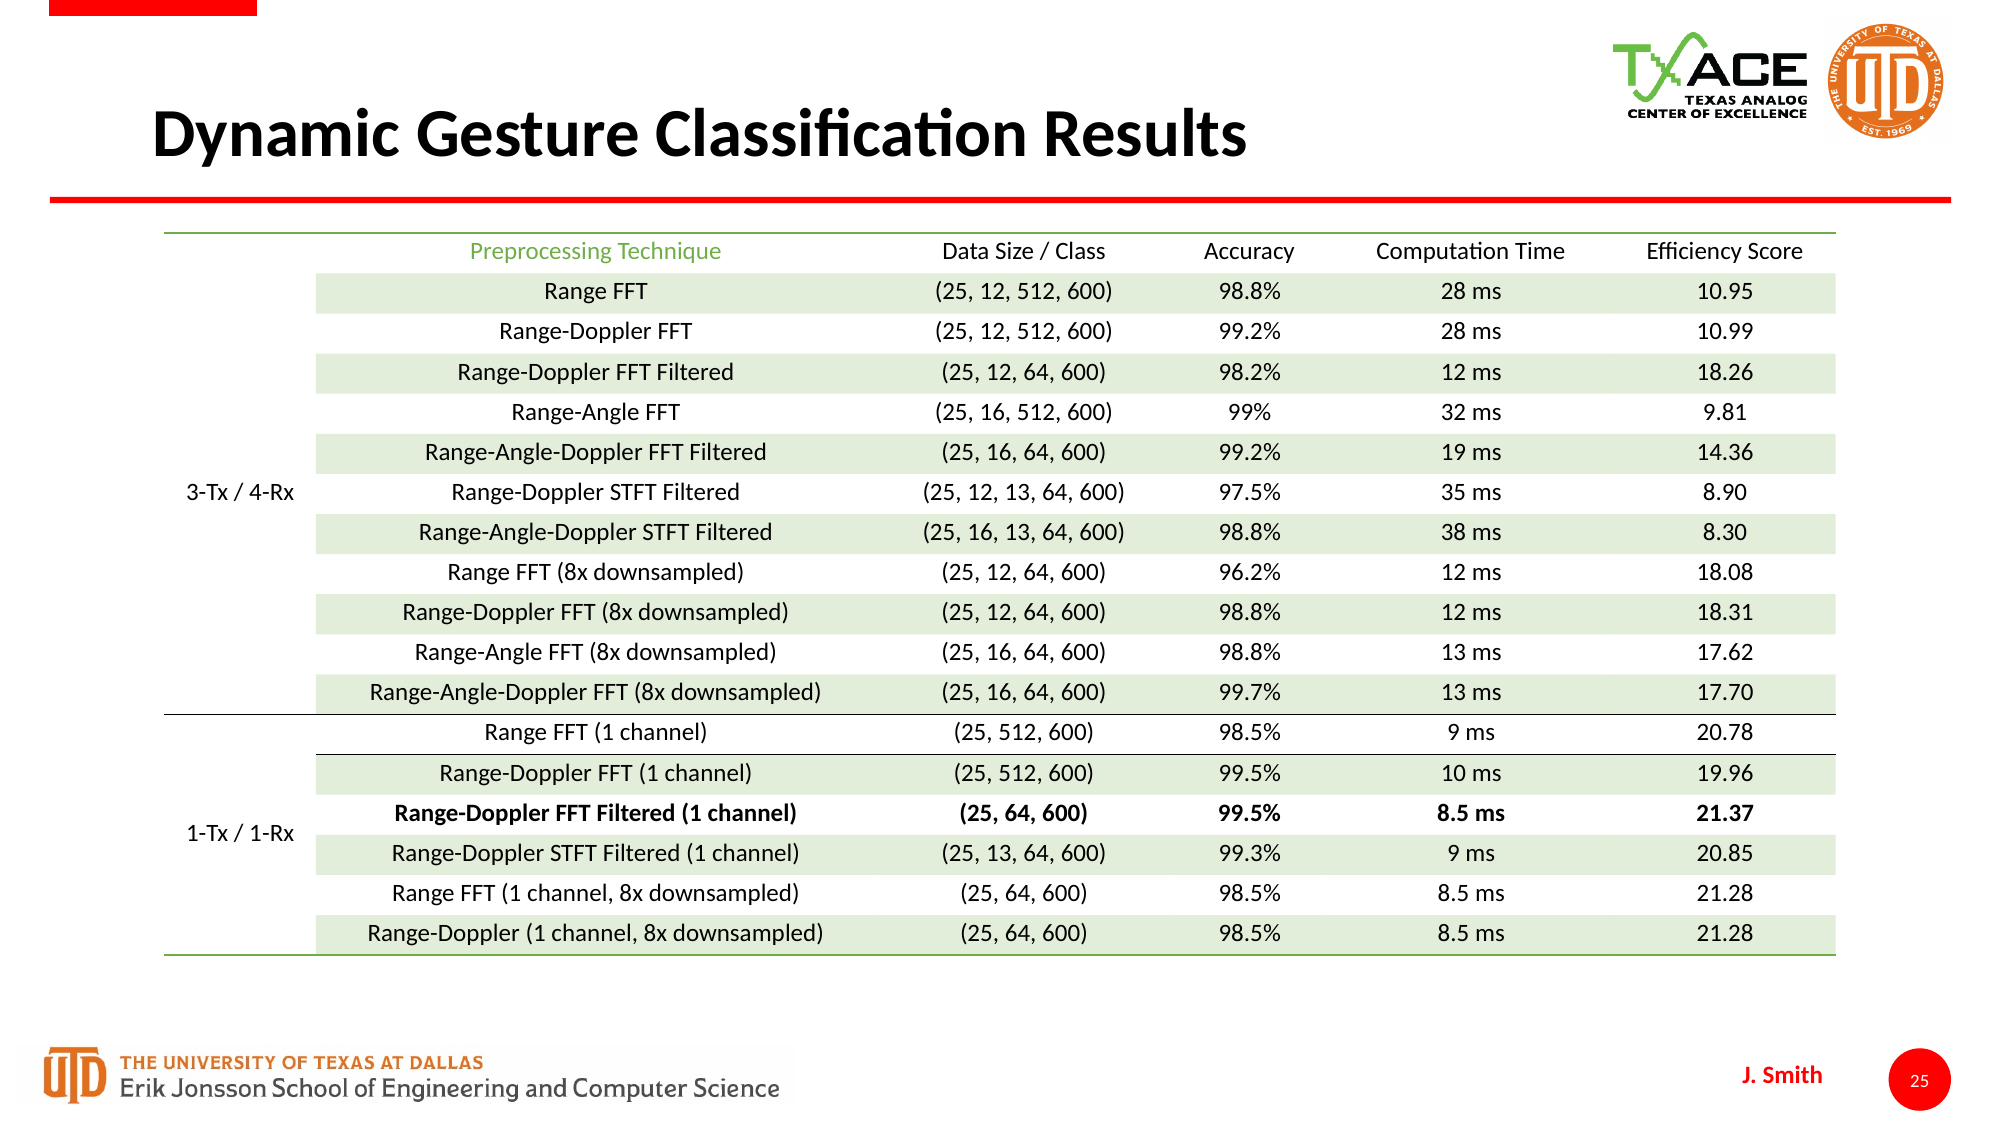

# Dynamic Gesture Classification Results
|  | Preprocessing Technique | Data Size / Class | Accuracy | Computation Time | Efficiency Score |
| --- | --- | --- | --- | --- | --- |
| 3-Tx / 4-Rx | Range FFT | (25, 12, 512, 600) | 98.8% | 28 ms | 10.95 |
|  | Range-Doppler FFT | (25, 12, 512, 600) | 99.2% | 28 ms | 10.99 |
|  | Range-Doppler FFT Filtered | (25, 12, 64, 600) | 98.2% | 12 ms | 18.26 |
|  | Range-Angle FFT | (25, 16, 512, 600) | 99% | 32 ms | 9.81 |
|  | Range-Angle-Doppler FFT Filtered | (25, 16, 64, 600) | 99.2% | 19 ms | 14.36 |
|  | Range-Doppler STFT Filtered | (25, 12, 13, 64, 600) | 97.5% | 35 ms | 8.90 |
|  | Range-Angle-Doppler STFT Filtered | (25, 16, 13, 64, 600) | 98.8% | 38 ms | 8.30 |
|  | Range FFT (8x downsampled) | (25, 12, 64, 600) | 96.2% | 12 ms | 18.08 |
|  | Range-Doppler FFT (8x downsampled) | (25, 12, 64, 600) | 98.8% | 12 ms | 18.31 |
|  | Range-Angle FFT (8x downsampled) | (25, 16, 64, 600) | 98.8% | 13 ms | 17.62 |
|  | Range-Angle-Doppler FFT (8x downsampled) | (25, 16, 64, 600) | 99.7% | 13 ms | 17.70 |
| 1-Tx / 1-Rx | Range FFT (1 channel) | (25, 512, 600) | 98.5% | 9 ms | 20.78 |
|  | Range-Doppler FFT (1 channel) | (25, 512, 600) | 99.5% | 10 ms | 19.96 |
|  | Range-Doppler FFT Filtered (1 channel) | (25, 64, 600) | 99.5% | 8.5 ms | 21.37 |
|  | Range-Doppler STFT Filtered (1 channel) | (25, 13, 64, 600) | 99.3% | 9 ms | 20.85 |
|  | Range FFT (1 channel, 8x downsampled) | (25, 64, 600) | 98.5% | 8.5 ms | 21.28 |
|  | Range-Doppler (1 channel, 8x downsampled) | (25, 64, 600) | 98.5% | 8.5 ms | 21.28 |